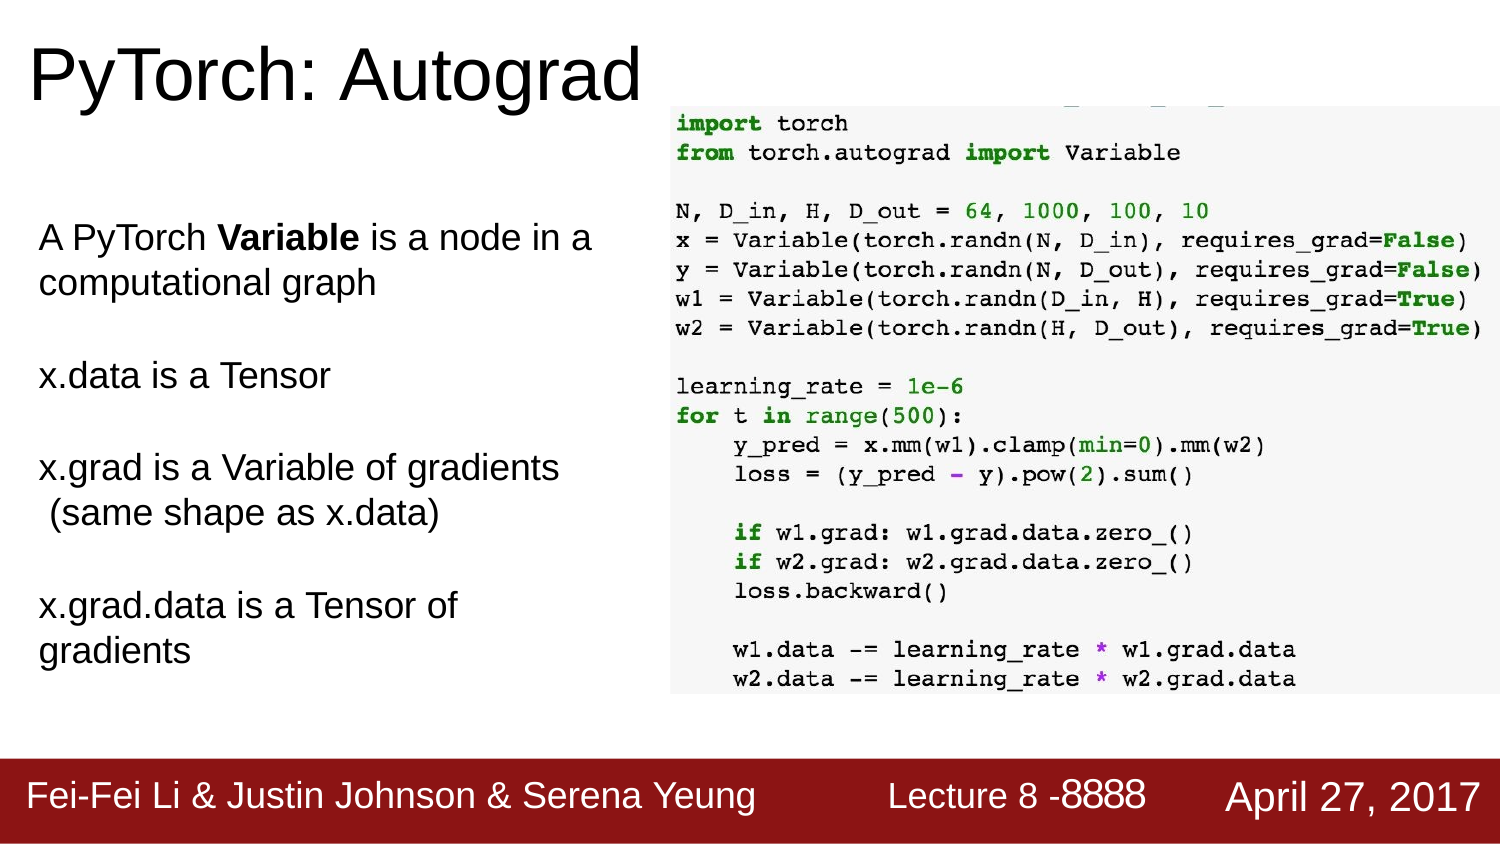

# PyTorch: Autograd

A PyTorch Variable is a node in a  computational graph

x.data is a Tensor

x.grad is a Variable of gradients  (same shape as x.data)

x.grad.data is a Tensor of gradients
Lecture 8 -8888
April 27, 2017
Fei-Fei Li & Justin Johnson & Serena Yeung